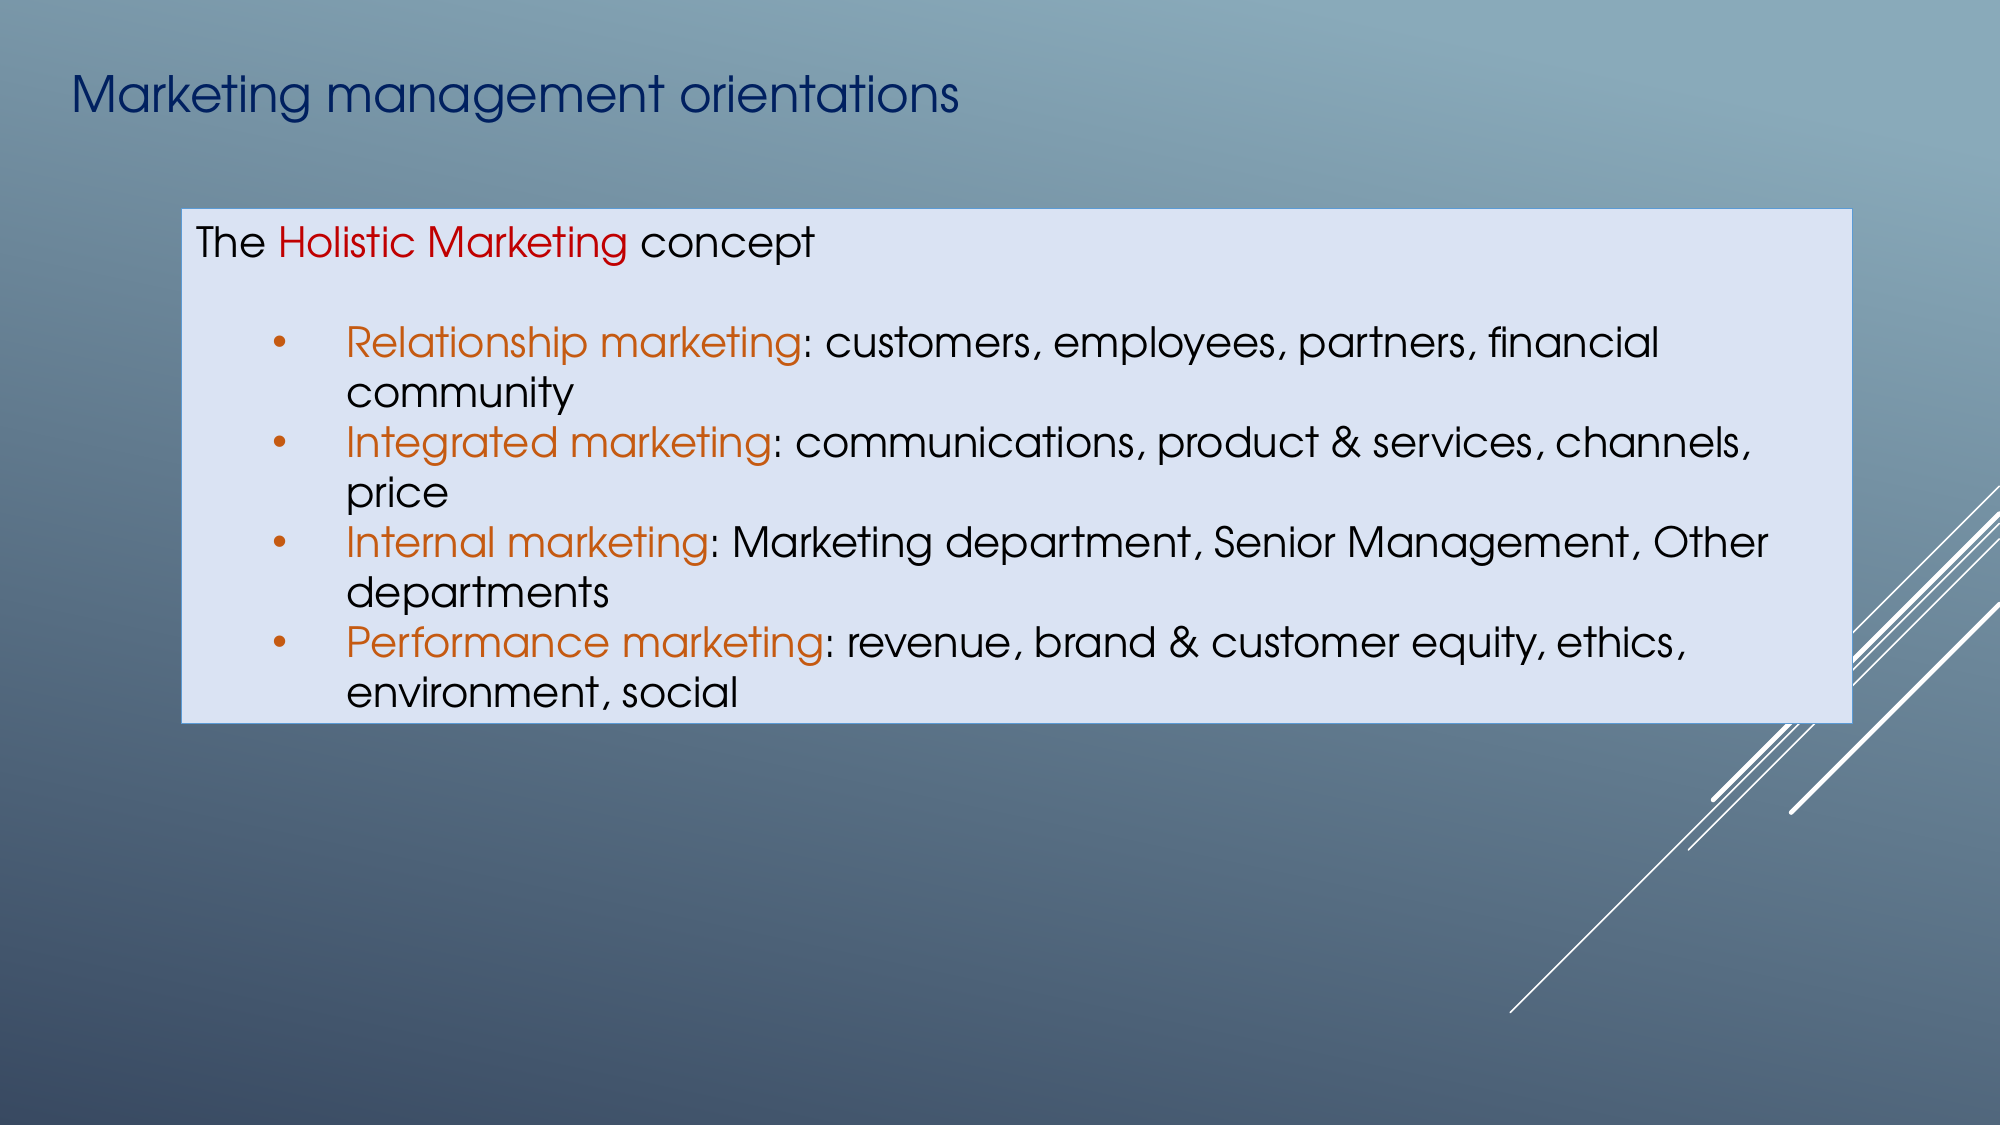

Marketing management orientations
The Holistic Marketing concept

Relationship marketing: customers, employees, partners, financial community
Integrated marketing: communications, product & services, channels, price
Internal marketing: Marketing department, Senior Management, Other departments
Performance marketing: revenue, brand & customer equity, ethics, environment, social